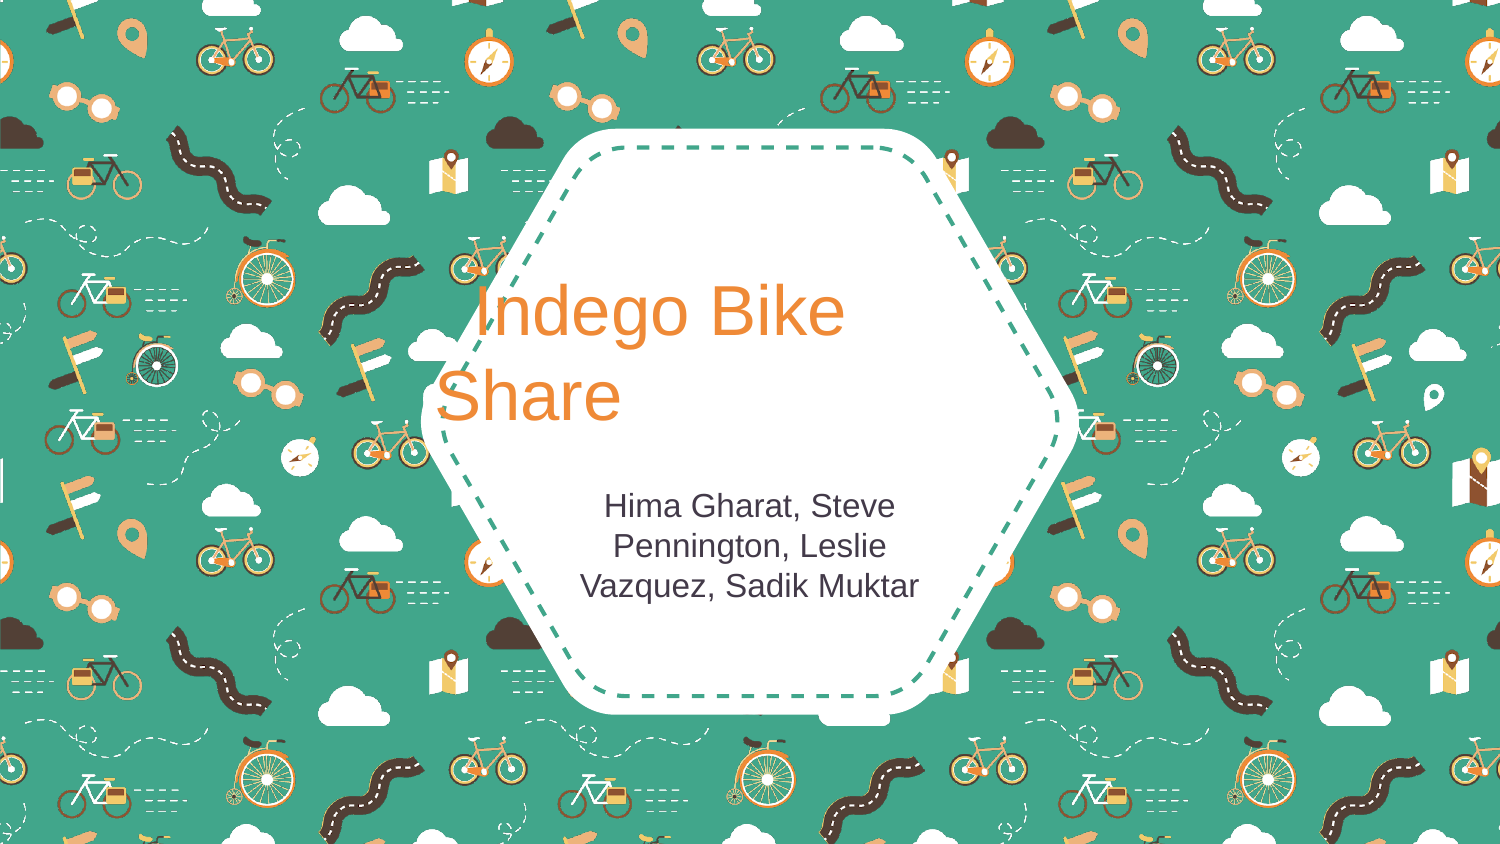

# Indego Bike Share
Hima Gharat, Steve Pennington, Leslie Vazquez, Sadik Muktar